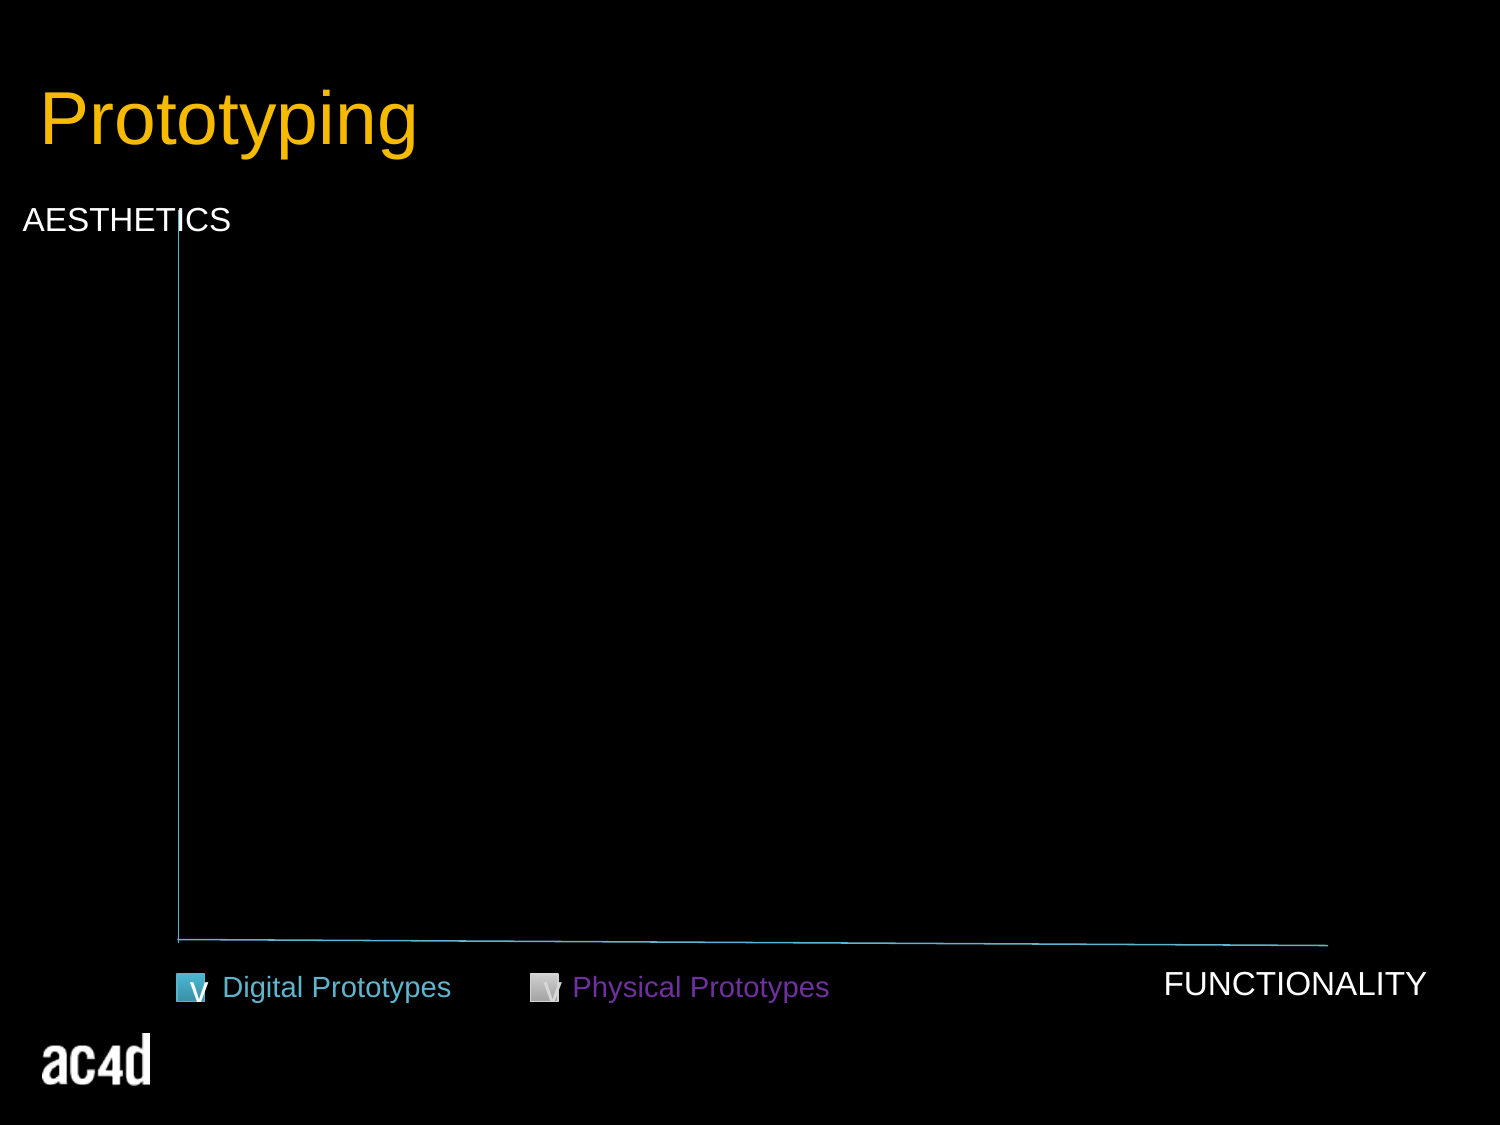

Prototyping

AESTHETICS
FUNCTIONALITY
Digital Prototypes
Physical Prototypes
v
v